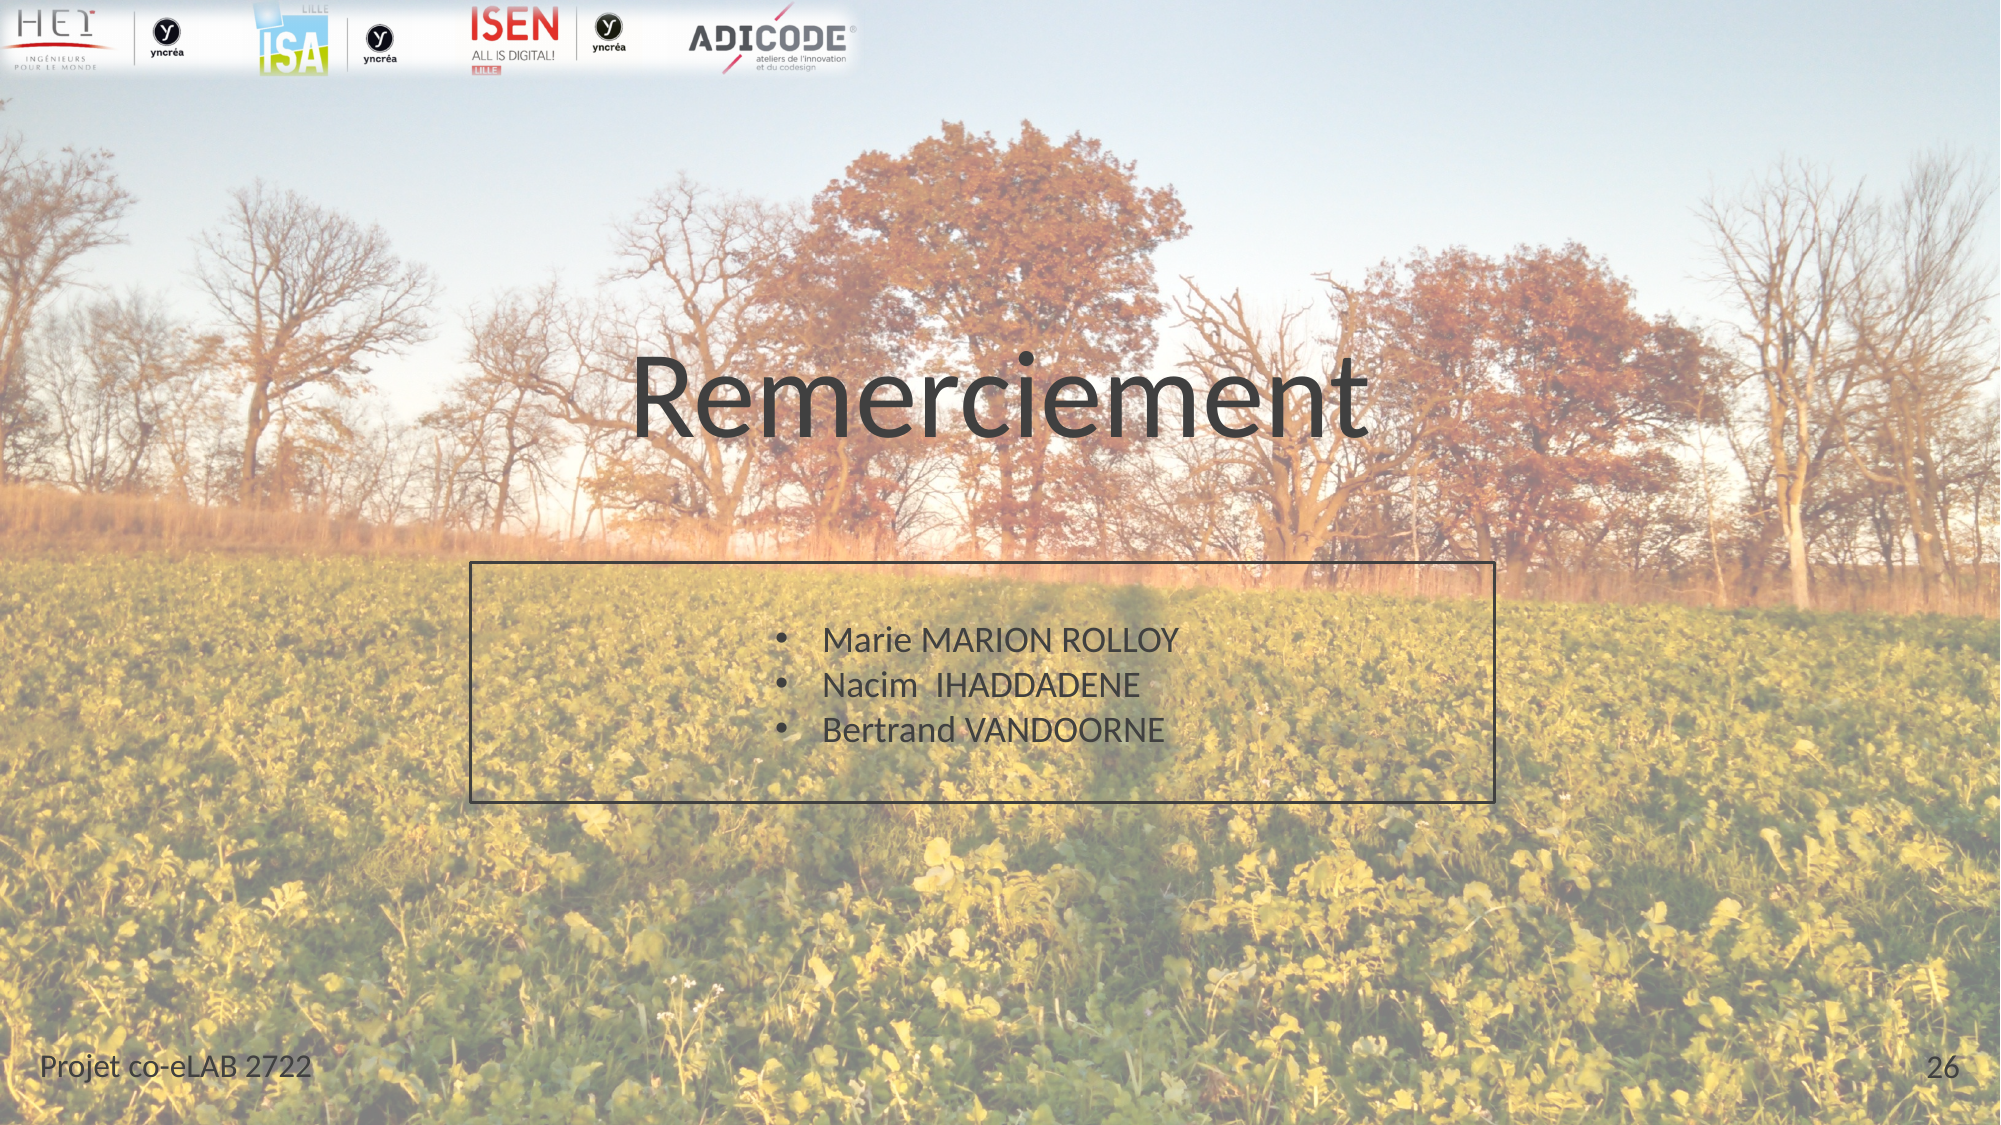

# Remerciement

Marie MARION ROLLOY
Nacim  IHADDADENE
Bertrand VANDOORNE
26
Projet co-eLAB 2722